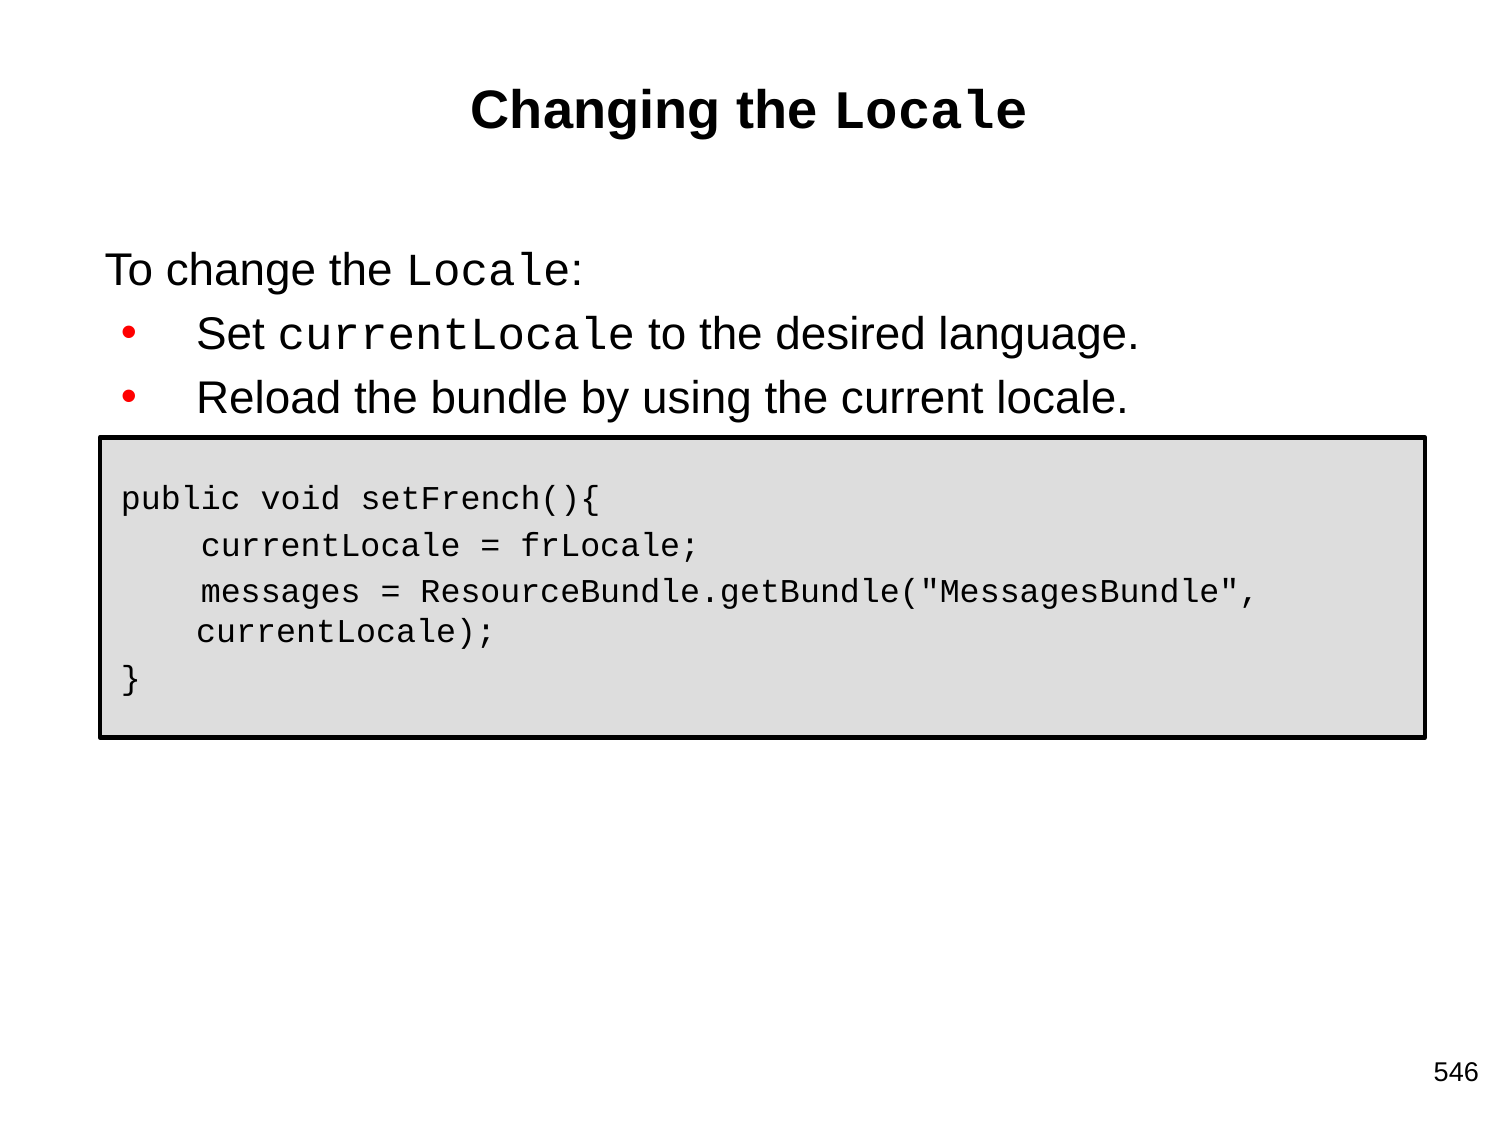

# Changing the Locale
To change the Locale:
Set currentLocale to the desired language.
Reload the bundle by using the current locale.

public void setFrench(){
    currentLocale = frLocale;
    messages = ResourceBundle.getBundle("MessagesBundle", currentLocale);
}

546